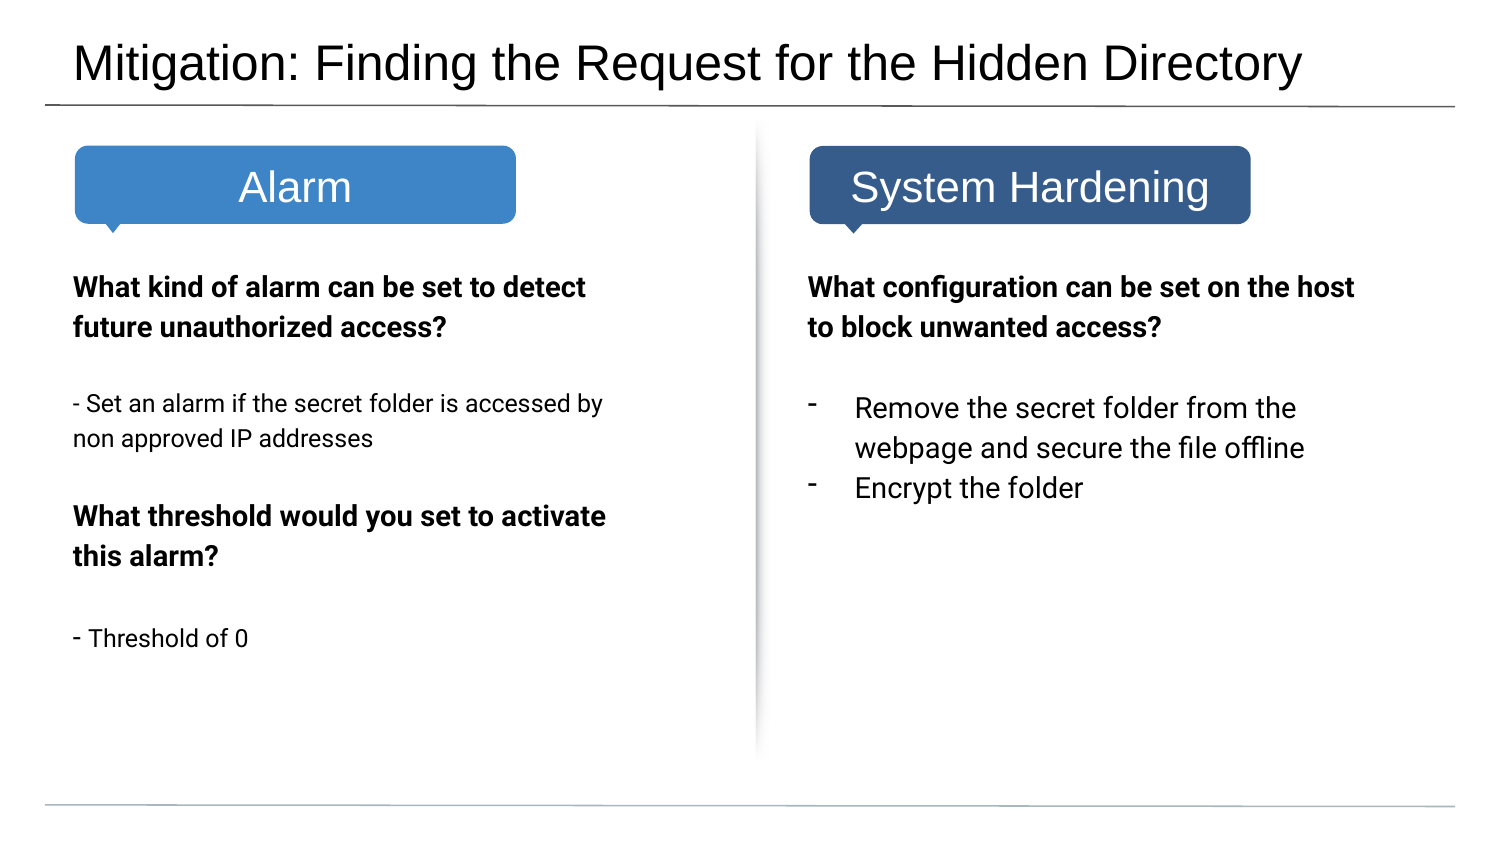

# Mitigation: Finding the Request for the Hidden Directory
What kind of alarm can be set to detect future unauthorized access?

- Set an alarm if the secret folder is accessed by non approved IP addresses

What threshold would you set to activate this alarm?

- Threshold of 0

What configuration can be set on the host to block unwanted access?

Remove the secret folder from the webpage and secure the file offline
Encrypt the folder